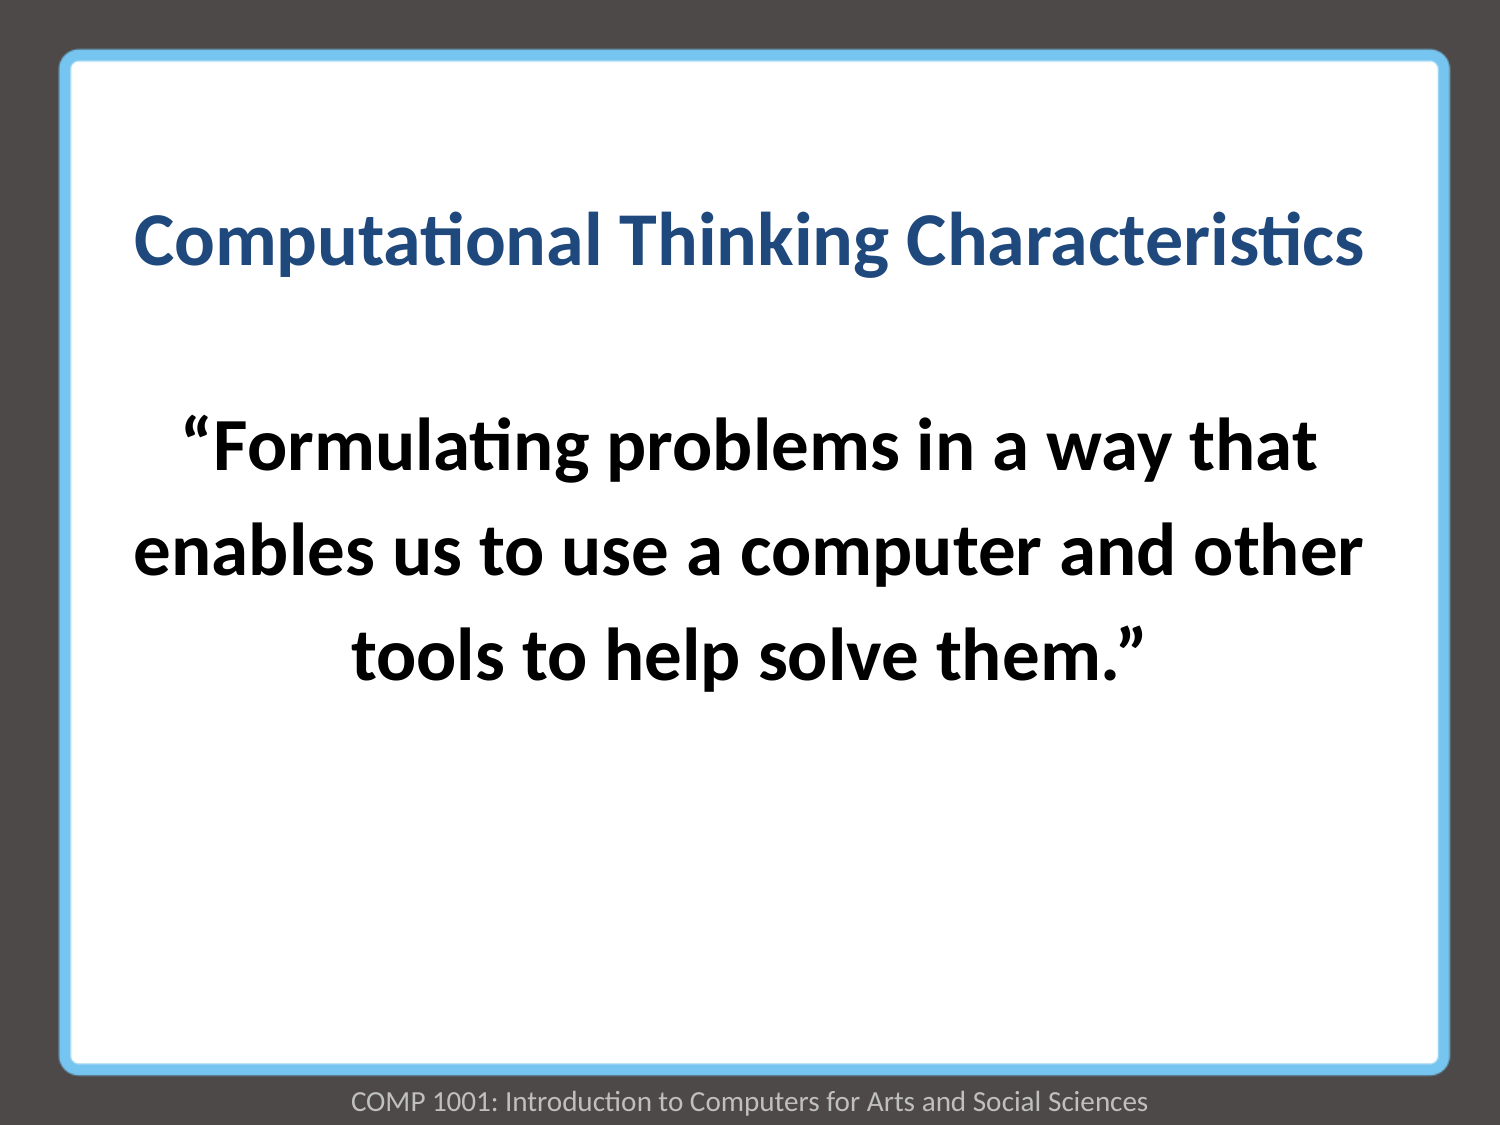

# Computational Thinking Characteristics
“Formulating problems in a way that
enables us to use a computer and other
tools to help solve them.”